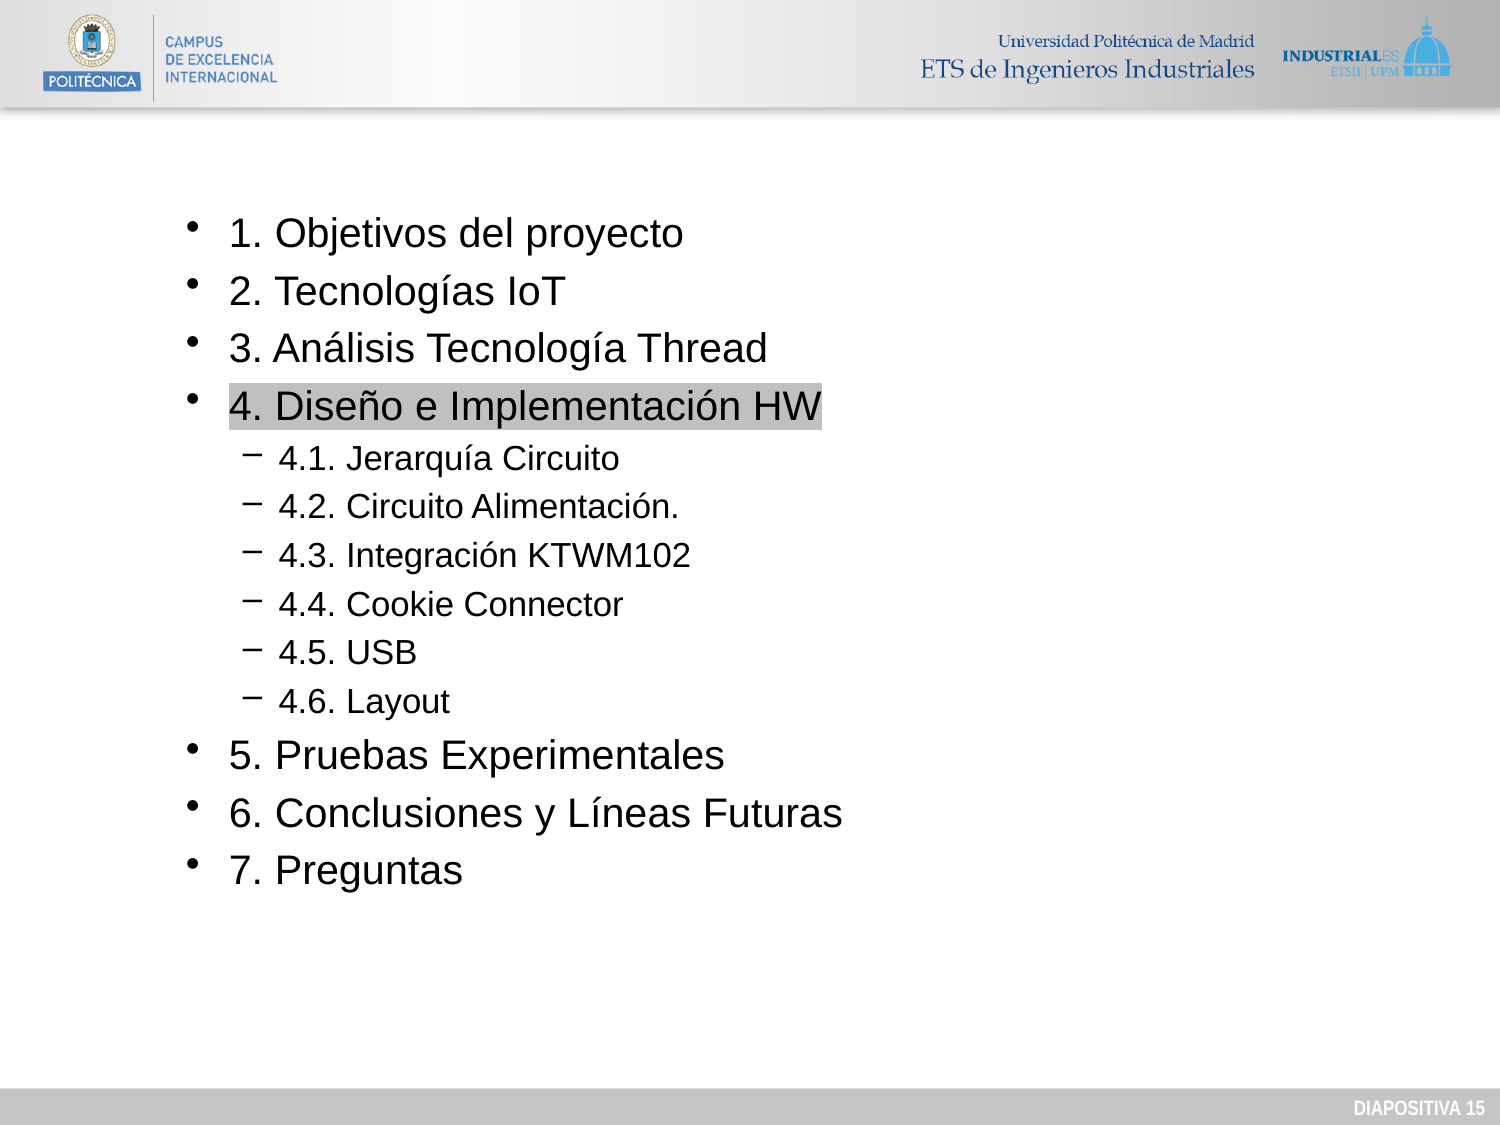

1. Objetivos del proyecto
2. Tecnologías IoT
3. Análisis Tecnología Thread
4. Diseño e Implementación HW
4.1. Jerarquía Circuito
4.2. Circuito Alimentación.
4.3. Integración KTWM102
4.4. Cookie Connector
4.5. USB
4.6. Layout
5. Pruebas Experimentales
6. Conclusiones y Líneas Futuras
7. Preguntas

DIAPOSITIVA 15